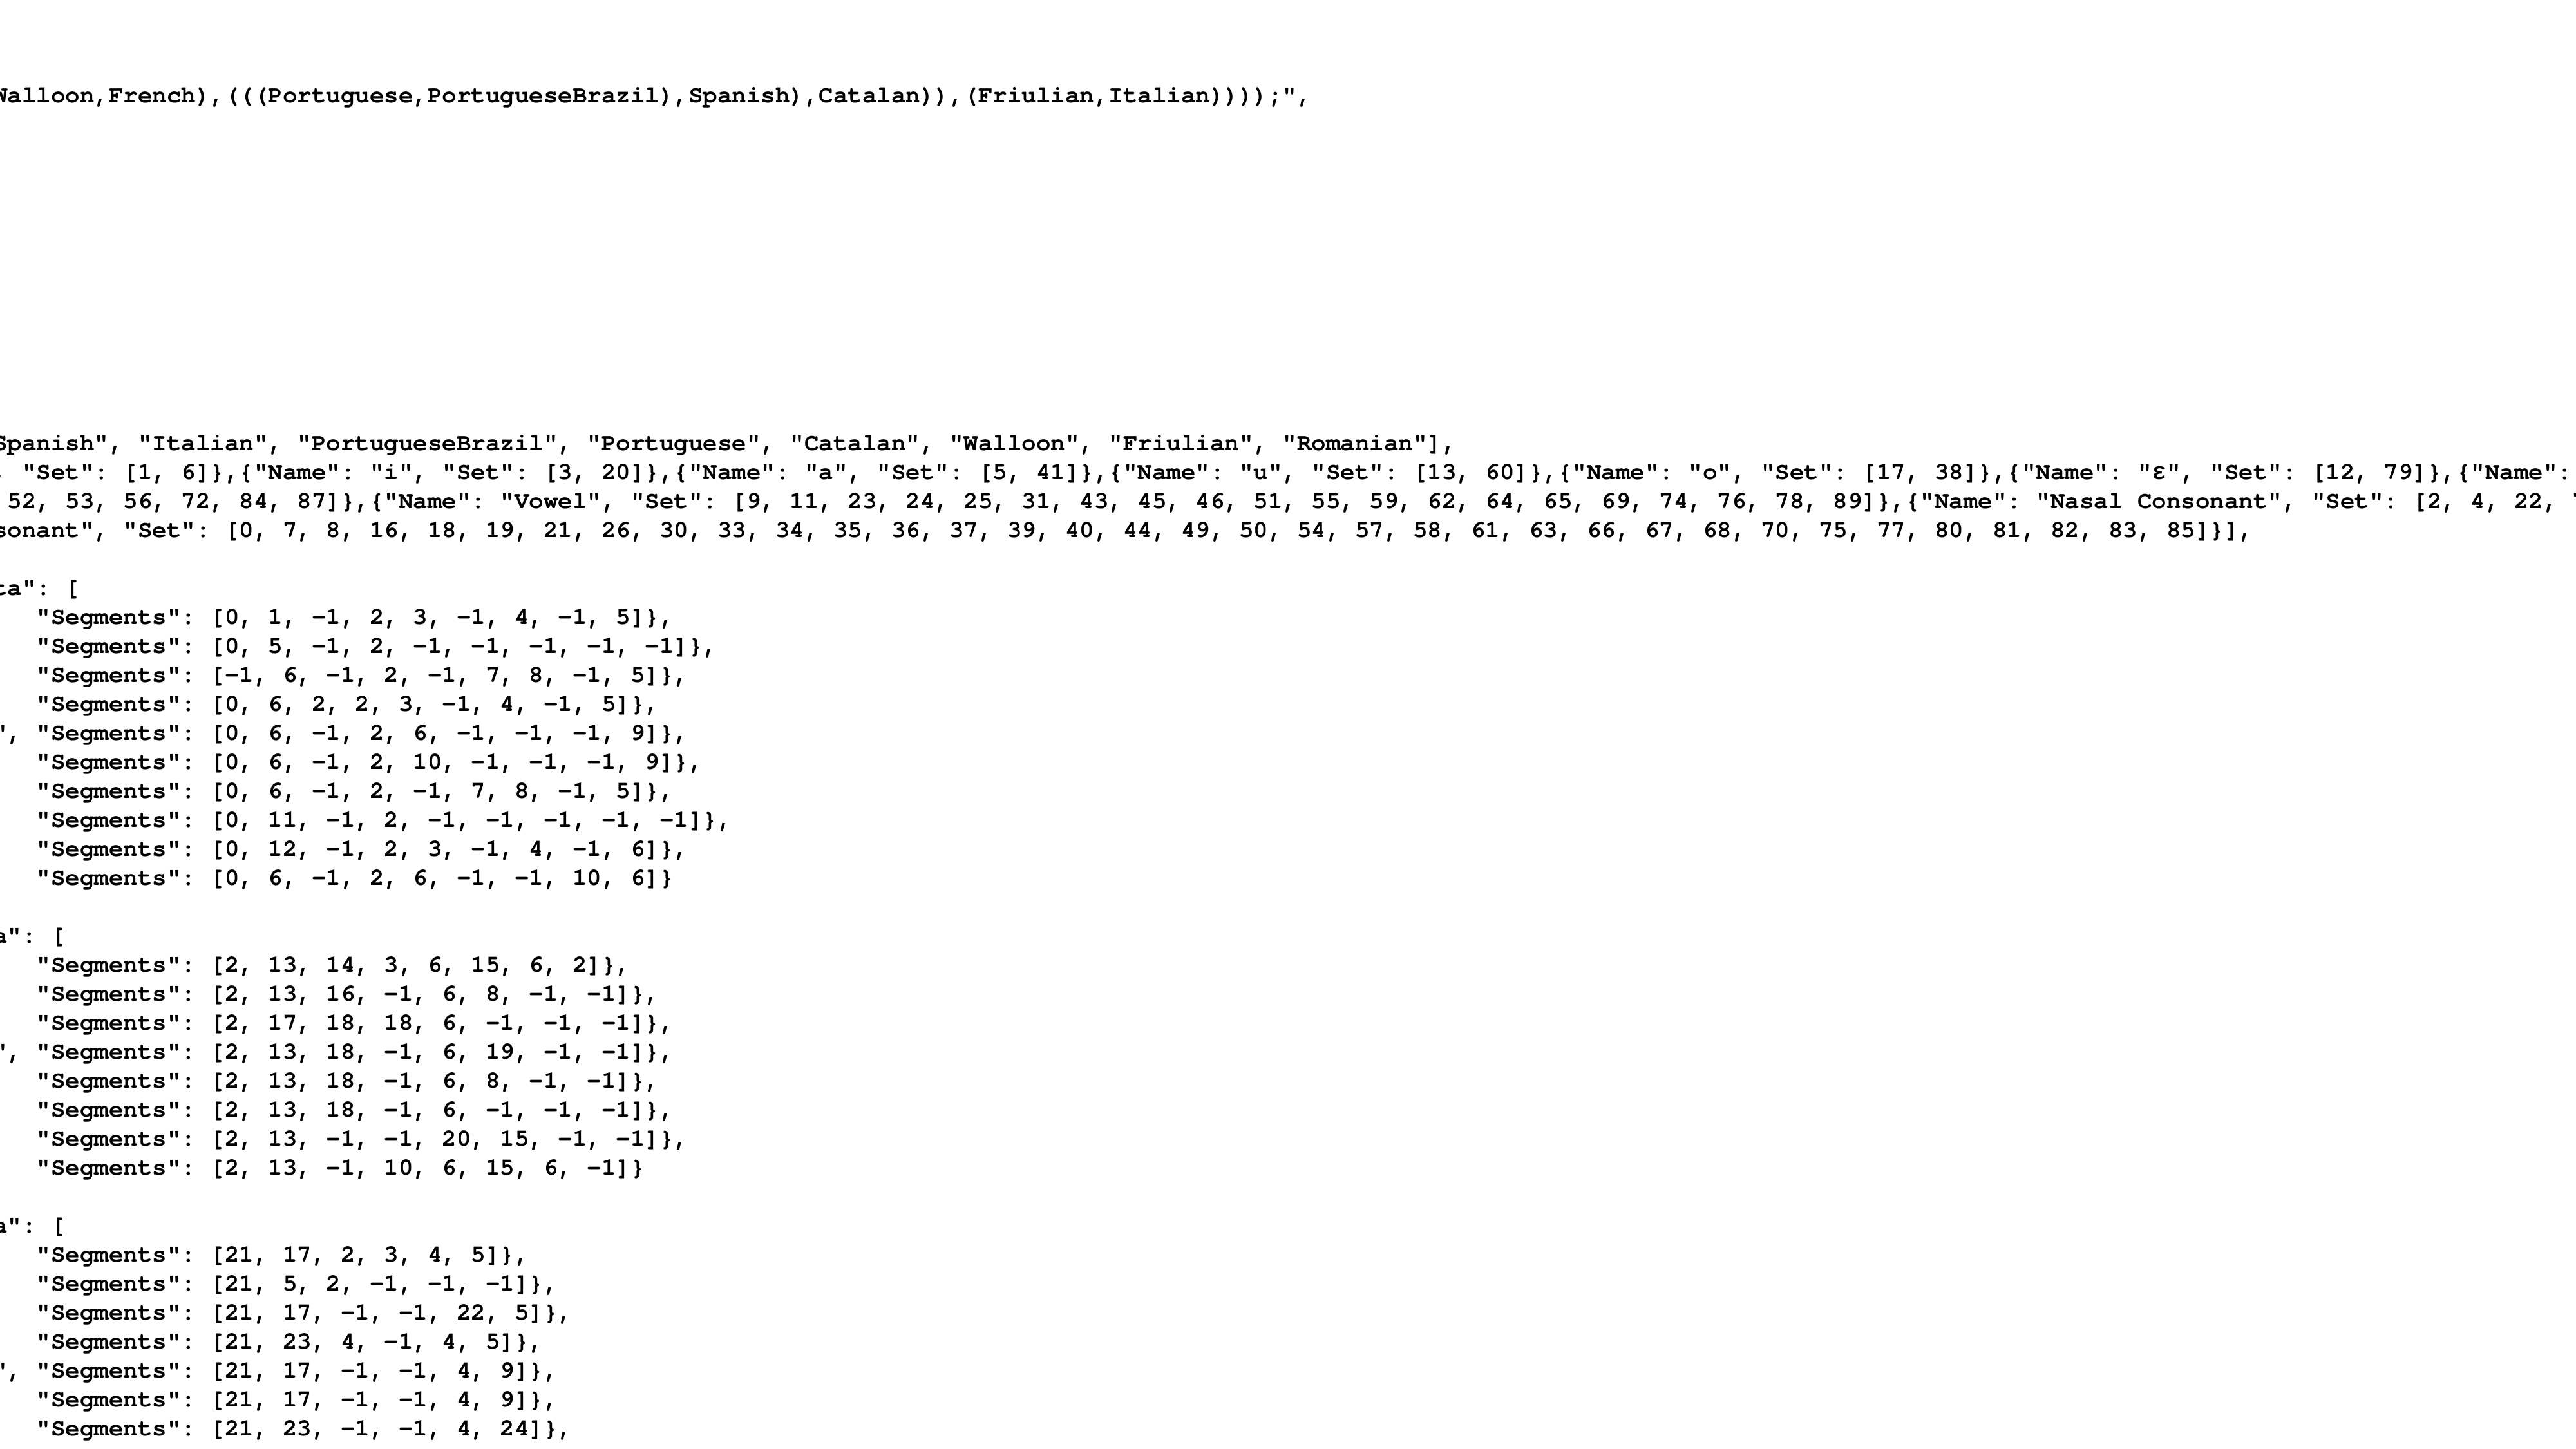

{
  "Tree": "(Latin,(Romanian,(((Walloon,French),(((Portuguese,PortugueseBrazil),Spanish),Catalan)),(Friulian,Italian))));",
  "NumberOfStates": 90,
  "McmcSettings": {
  "OnlyCompleteWords": "No",
  "Model": “custom",
  "CalcMarginal": "No",
  "UseEigenSystem": "No",
  "NumCycles": 400000,
  "PrintFreq": 10,
  "SampleFreq": 100,
  "TreeLengthPriorVal": 0.15
  },
  "Taxa": ["Latin", "French", "Spanish", "Italian", "PortugueseBrazil", "Portuguese", "Catalan", "Walloon", "Friulian", "Romanian"],
 "PartitionSets": [{"Name": "e", "Set": [1, 6]},{"Name": "i", "Set": [3, 20]},{"Name": "a", "Set": [5, 41]},{"Name": "u", "Set": [13, 60]},{"Name": "o", "Set": [17, 38]},{"Name": "ɛ", "Set": [12, 79]},{"Name": "ø", "Set": [73, 88]},{"Name": "Nasal Vowel", "Set": [27, 28, 29, 32, 42, 48, 52, 53, 56, 72, 84, 87]},{"Name": "Vowel", "Set": [9, 11, 23, 24, 25, 31, 43, 45, 46, 51, 55, 59, 62, 64, 65, 69, 74, 76, 78, 89]},{"Name": "Nasal Consonant", "Set": [2, 4, 22, 71, 86]},{"Name": "Non Sylabic Sonorant", "Set": [10, 14, 15, 47]},{"Name": "Consonant", "Set": [0, 7, 8, 16, 18, 19, 21, 26, 30, 33, 34, 35, 36, 37, 39, 40, 44, 49, 50, 54, 57, 58, 61, 63, 66, 67, 68, 70, 75, 77, 80, 81, 82, 83, 85]}],
  "Words": [
  {"Name": "Woman-Primary", "Data": [
    {"Taxon": "Latin",            "Segments": [0, 1, -1, 2, 3, -1, 4, -1, 5]},
    {"Taxon": "French",           "Segments": [0, 5, -1, 2, -1, -1, -1, -1, -1]},
    {"Taxon": "Spanish",          "Segments": [-1, 6, -1, 2, -1, 7, 8, -1, 5]},
    {"Taxon": "Italian",          "Segments": [0, 6, 2, 2, 3, -1, 4, -1, 5]},
    {"Taxon": "PortugueseBrazil", "Segments": [0, 6, -1, 2, 6, -1, -1, -1, 9]},
    {"Taxon": "Portuguese",       "Segments": [0, 6, -1, 2, 10, -1, -1, -1, 9]},
    {"Taxon": "Catalan",          "Segments": [0, 6, -1, 2, -1, 7, 8, -1, 5]},
    {"Taxon": "Walloon",          "Segments": [0, 11, -1, 2, -1, -1, -1, -1, -1]},
    {"Taxon": "Friulian",         "Segments": [0, 12, -1, 2, 3, -1, 4, -1, 6]},
    {"Taxon": "Romanian",         "Segments": [0, 6, -1, 2, 6, -1, -1, 10, 6]}
  ]},
  {"Name": "Woman-Mulier", "Data": [
    {"Taxon": "Latin",            "Segments": [2, 13, 14, 3, 6, 15, 6, 2]},
    {"Taxon": "Spanish",          "Segments": [2, 13, 16, -1, 6, 8, -1, -1]},
    {"Taxon": "Italian",          "Segments": [2, 17, 18, 18, 6, -1, -1, -1]},
    {"Taxon": "PortugueseBrazil", "Segments": [2, 13, 18, -1, 6, 19, -1, -1]},
    {"Taxon": "Portuguese",       "Segments": [2, 13, 18, -1, 6, 8, -1, -1]},
    {"Taxon": "Catalan",          "Segments": [2, 13, 18, -1, 6, -1, -1, -1]},
    {"Taxon": "Friulian",         "Segments": [2, 13, -1, -1, 20, 15, -1, -1]},
    {"Taxon": "Romanian",         "Segments": [2, 13, -1, 10, 6, 15, 6, -1]}
  ]},
  {"Name": "Woman-Domina", "Data": [
    {"Taxon": "Latin",            "Segments": [21, 17, 2, 3, 4, 5]},
    {"Taxon": "French",           "Segments": [21, 5, 2, -1, -1, -1]},
    {"Taxon": "Spanish",          "Segments": [21, 17, -1, -1, 22, 5]},
    {"Taxon": "Italian",          "Segments": [21, 23, 4, -1, 4, 5]},
    {"Taxon": "PortugueseBrazil", "Segments": [21, 17, -1, -1, 4, 9]},
    {"Taxon": "Portuguese",       "Segments": [21, 17, -1, -1, 4, 9]},
    {"Taxon": "Catalan",          "Segments": [21, 23, -1, -1, 4, 24]},
    {"Taxon": "Walloon",          "Segments": [21, 5, 2, -1, -1, -1]},
    {"Taxon": "Friulian",         "Segments": [21, 23, -1, -1, 4, 6]},
    {"Taxon": "Romanian",         "Segments": [21, 25, 2, -1, 4, 24]}
  ]},
  {"Name": "Child-Primary", "Data": [
    {"Taxon": "Latin",            "Segments": [3, 4, 0, 5, 4, 26, 6, 2]},
    {"Taxon": "French",           "Segments": [27, -1, 0, 27, -1, -1, -1, -1]},
    {"Taxon": "Spanish",          "Segments": [3, 4, 0, 5, 4, 26, 6, -1]},
    {"Taxon": "Italian",          "Segments": [-1, -1, 0, 5, 4, 26, 6, -1]},
    {"Taxon": "PortugueseBrazil", "Segments": [28, -1, 0, 29, -1, 30, 3, -1]},
    {"Taxon": "Portuguese",       "Segments": [28, -1, 0, 29, -1, 26, 31, -1]},
    {"Taxon": "Walloon",          "Segments": [12, -1, 0, 27, -1, -1, -1, -1]}
  ]},